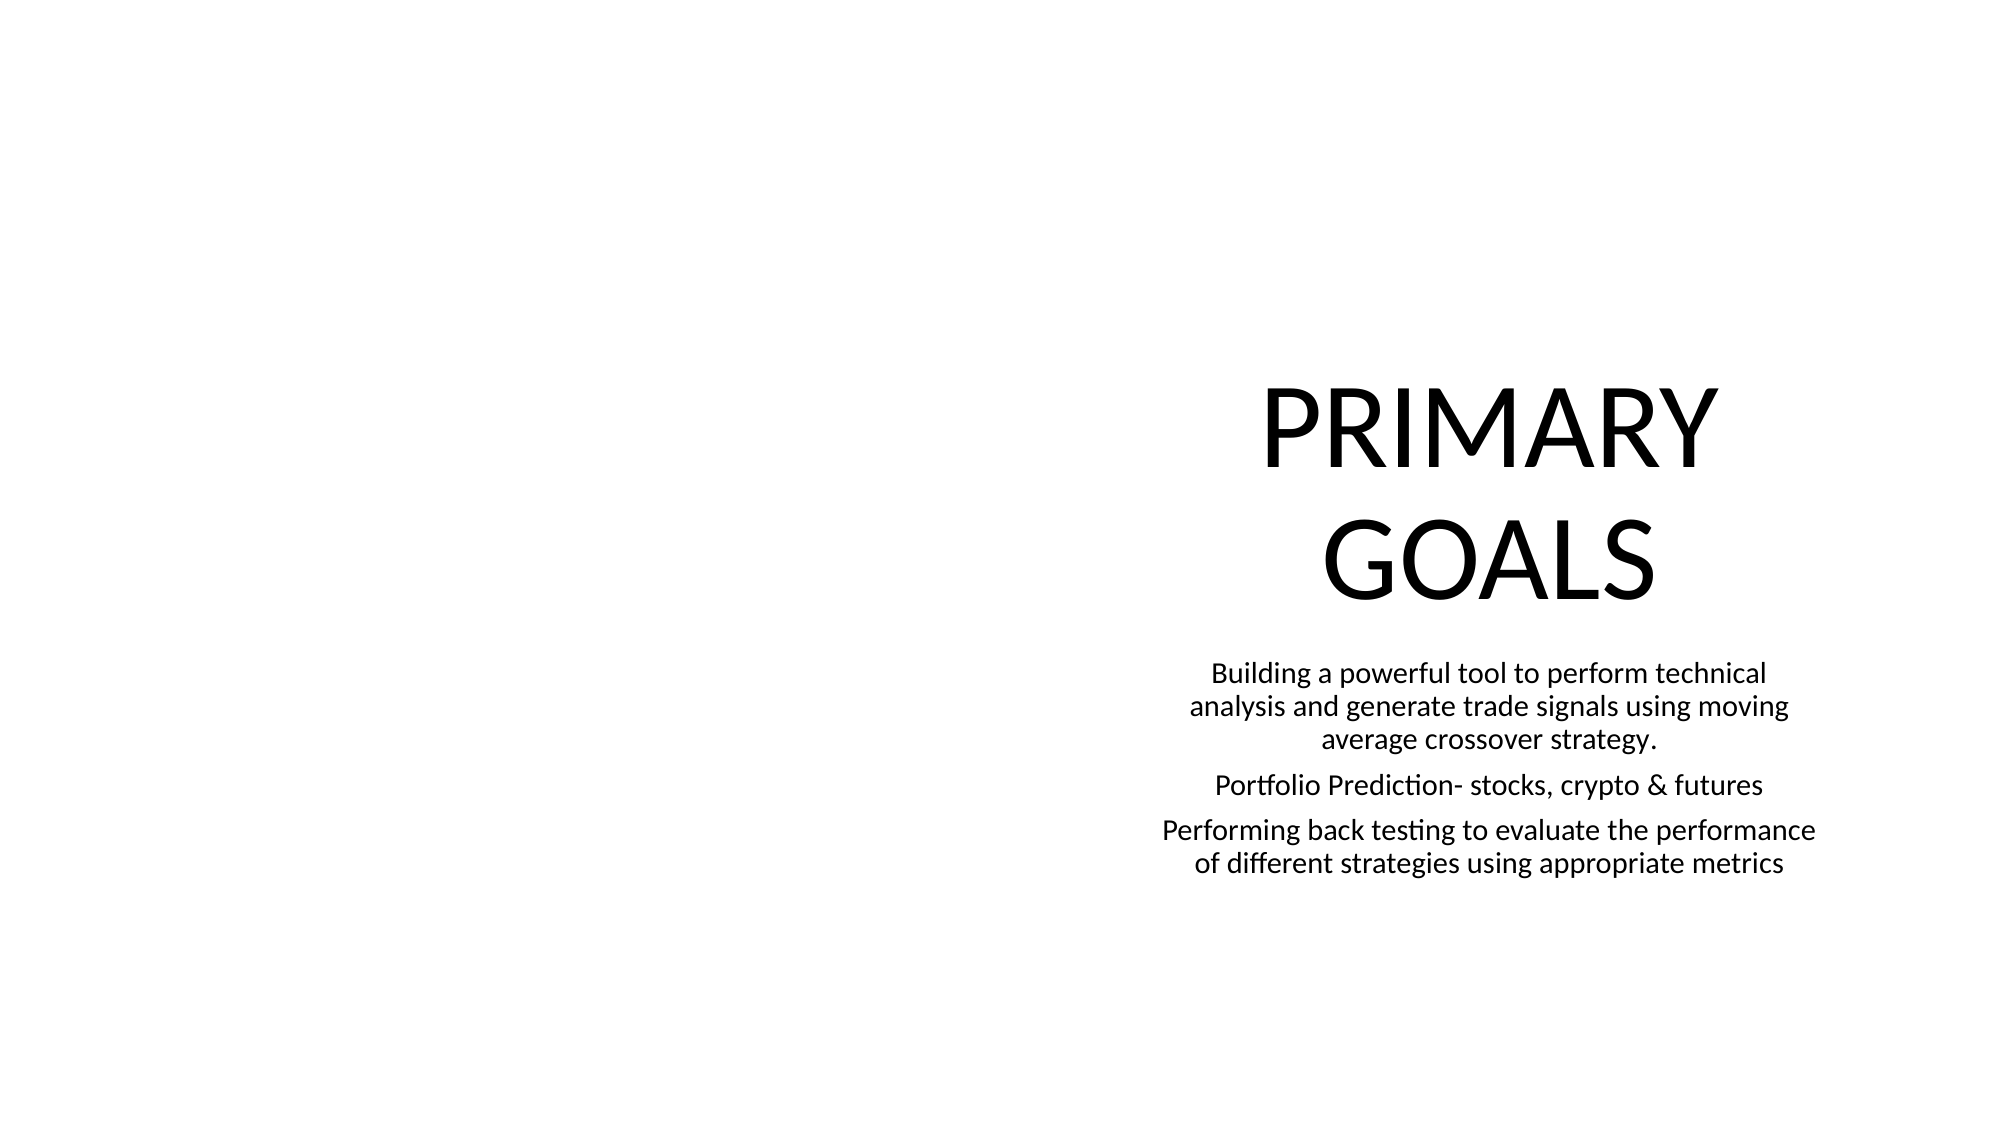

# PRIMARY GOALS
Building a powerful tool to perform technical analysis and generate trade signals using moving average crossover strategy.
Portfolio Prediction- stocks, crypto & futures
Performing back testing to evaluate the performance of different strategies using appropriate metrics